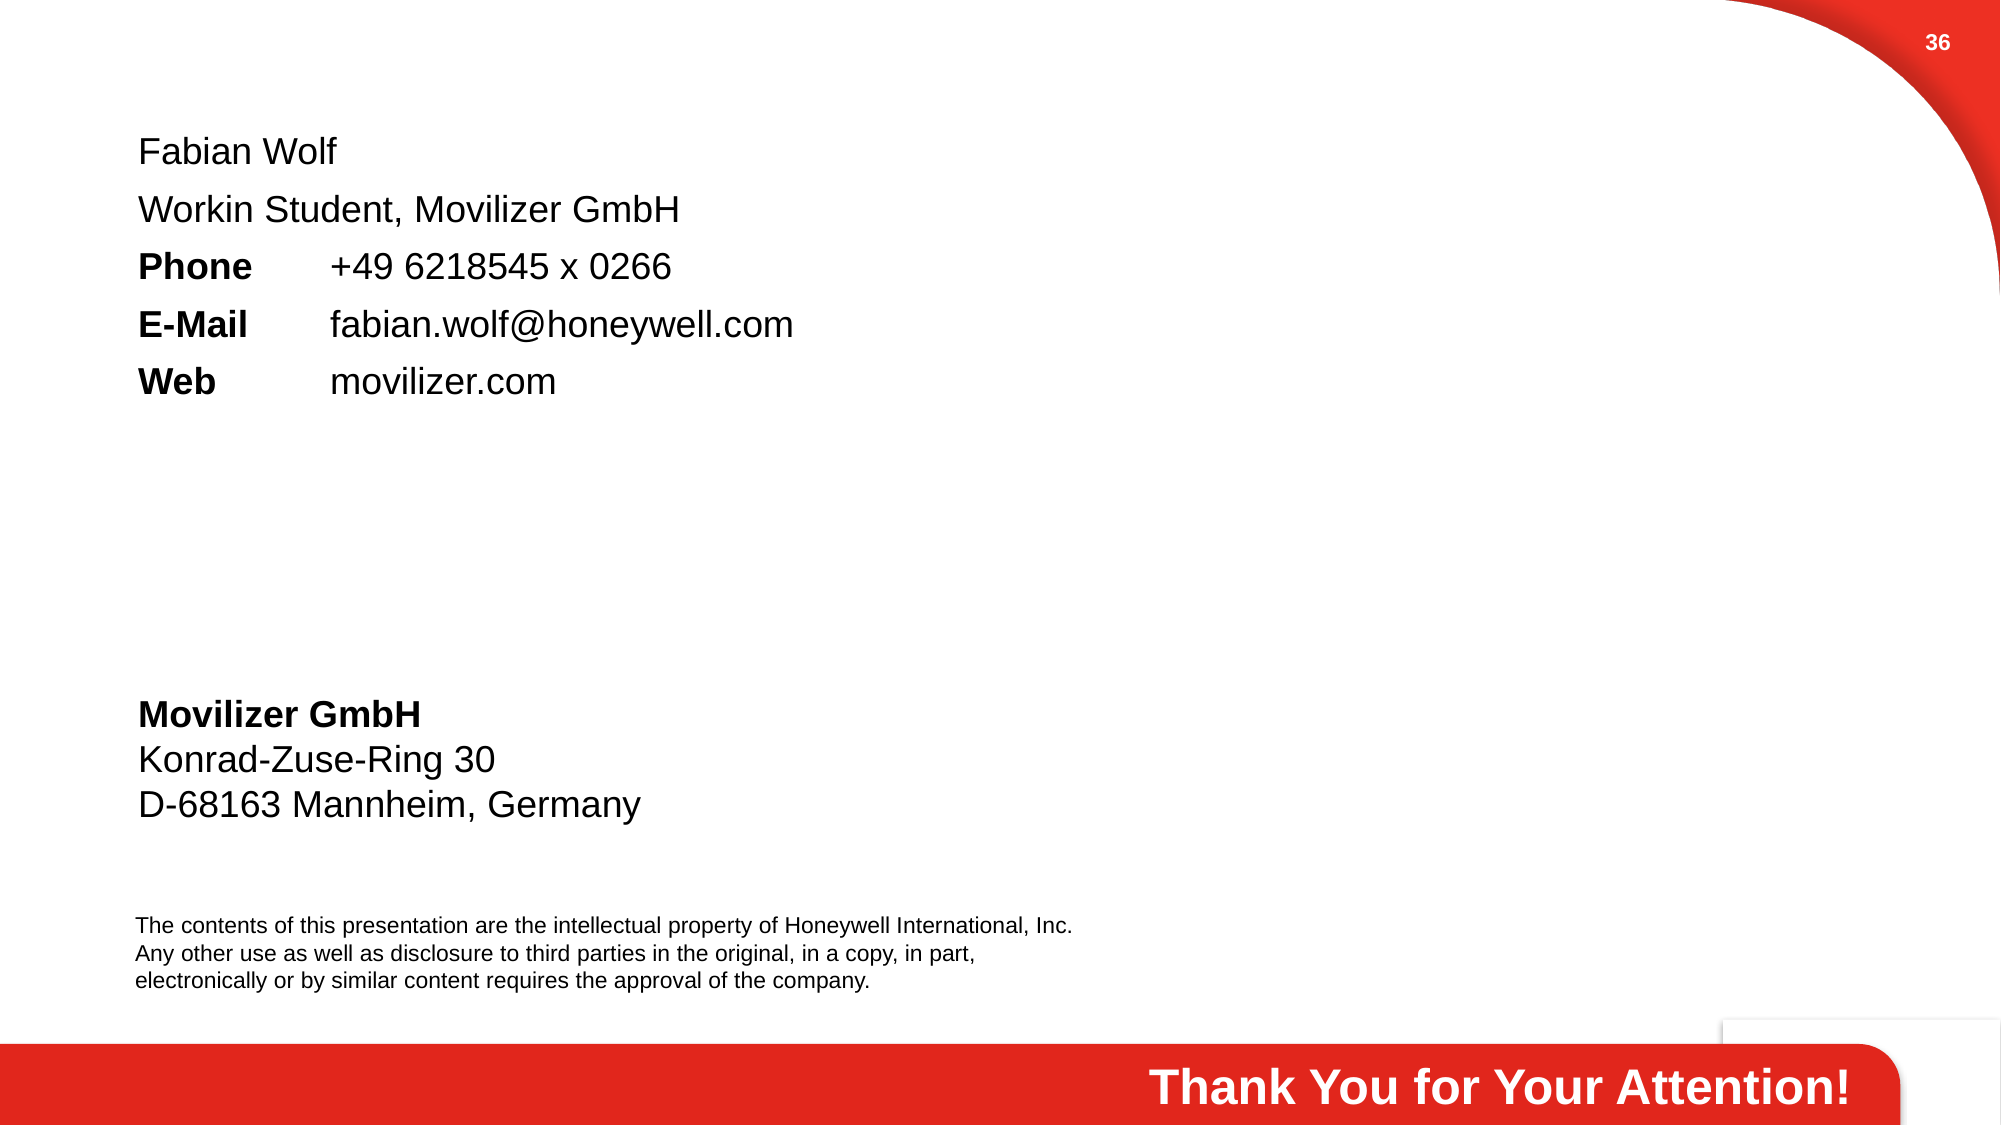

36
Fabian Wolf
Workin Student, Movilizer GmbH
Phone	+49 6218545 x 0266
E-Mail	fabian.wolf@honeywell.com
Web	movilizer.com

Movilizer GmbH
Konrad-Zuse-Ring 30
D-68163 Mannheim, Germany
The contents of this presentation are the intellectual property of Honeywell International, Inc. Any other use as well as disclosure to third parties in the original, in a copy, in part, electronically or by similar content requires the approval of the company.
Thank You for Your Attention!